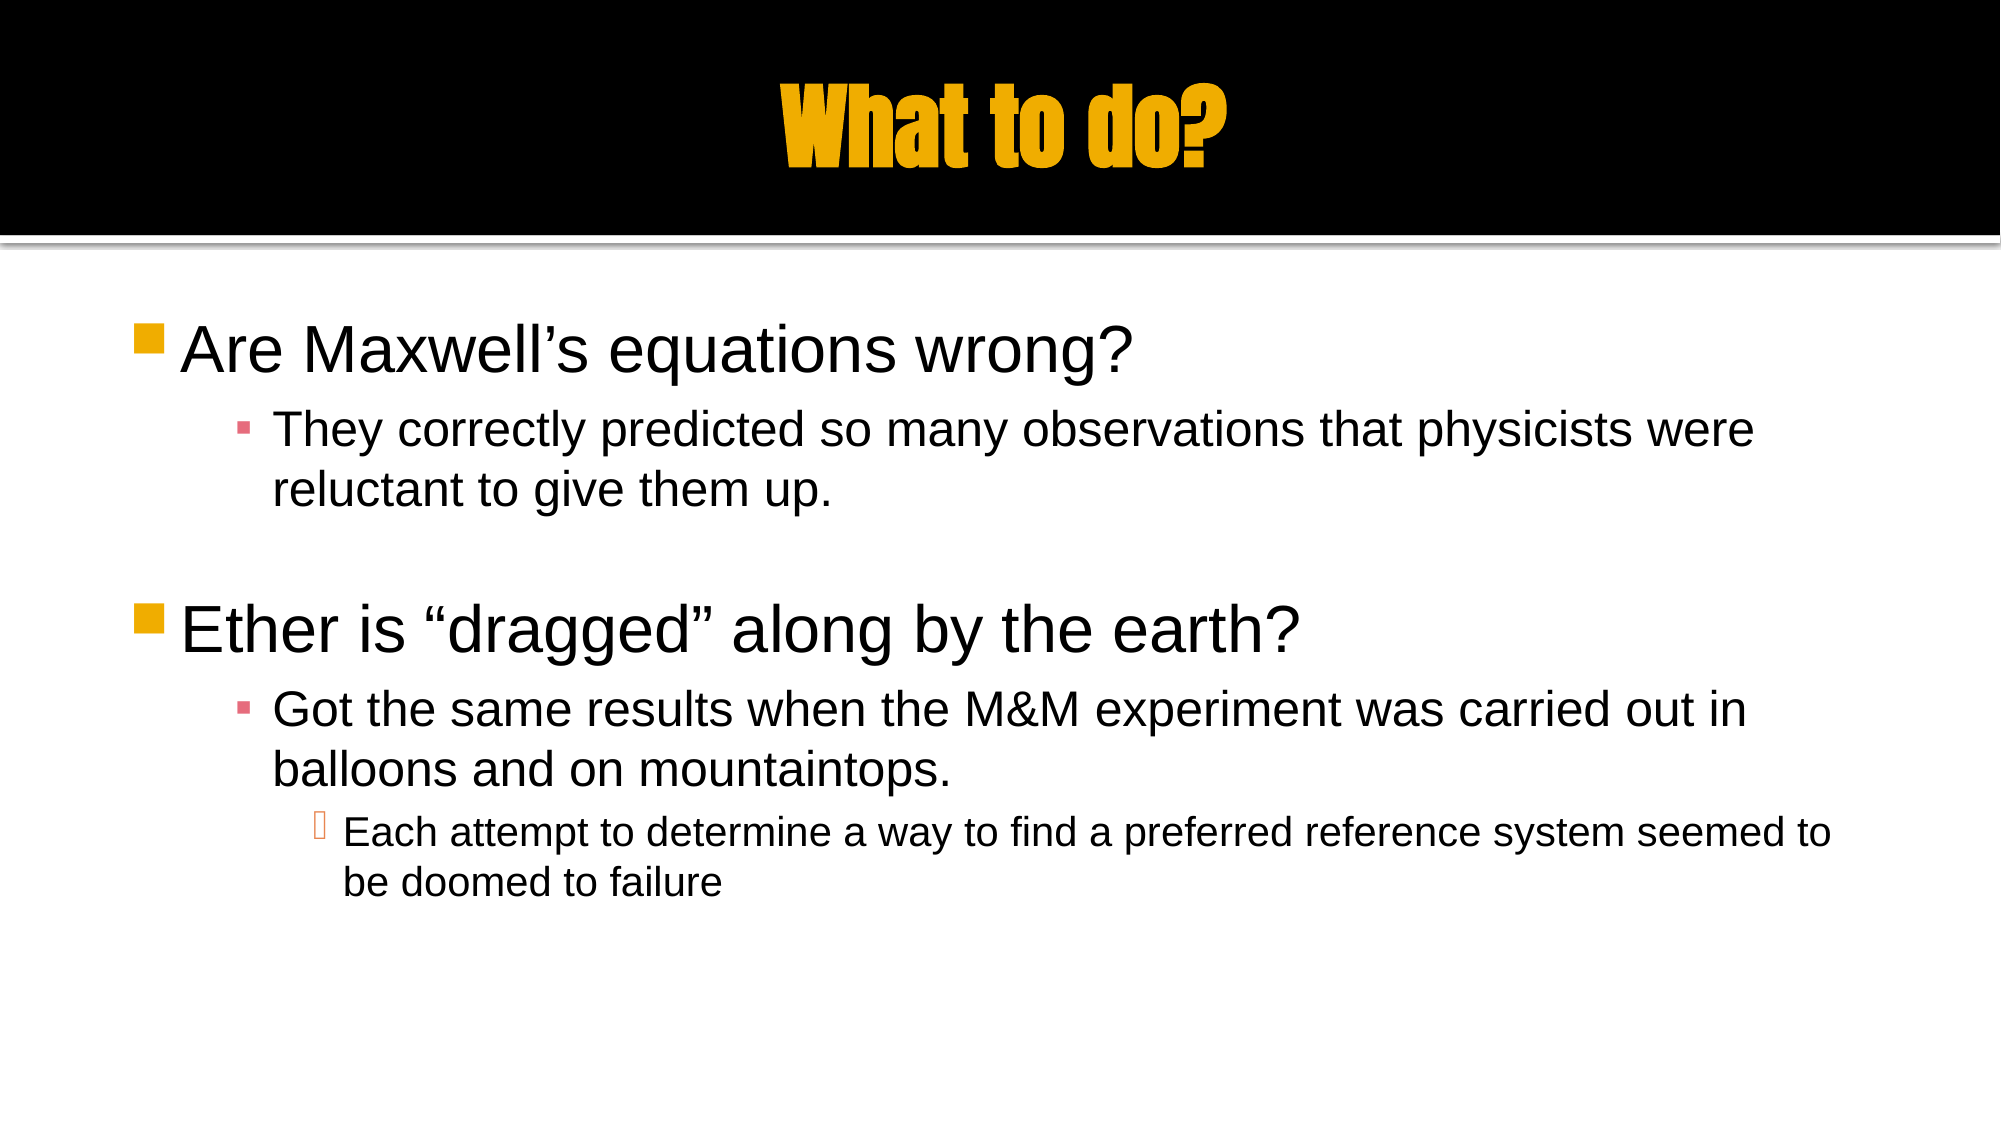

# What to do?
Are Maxwell’s equations wrong?
They correctly predicted so many observations that physicists were reluctant to give them up.

Ether is “dragged” along by the earth?
Got the same results when the M&M experiment was carried out in balloons and on mountaintops.
Each attempt to determine a way to find a preferred reference system seemed to be doomed to failure